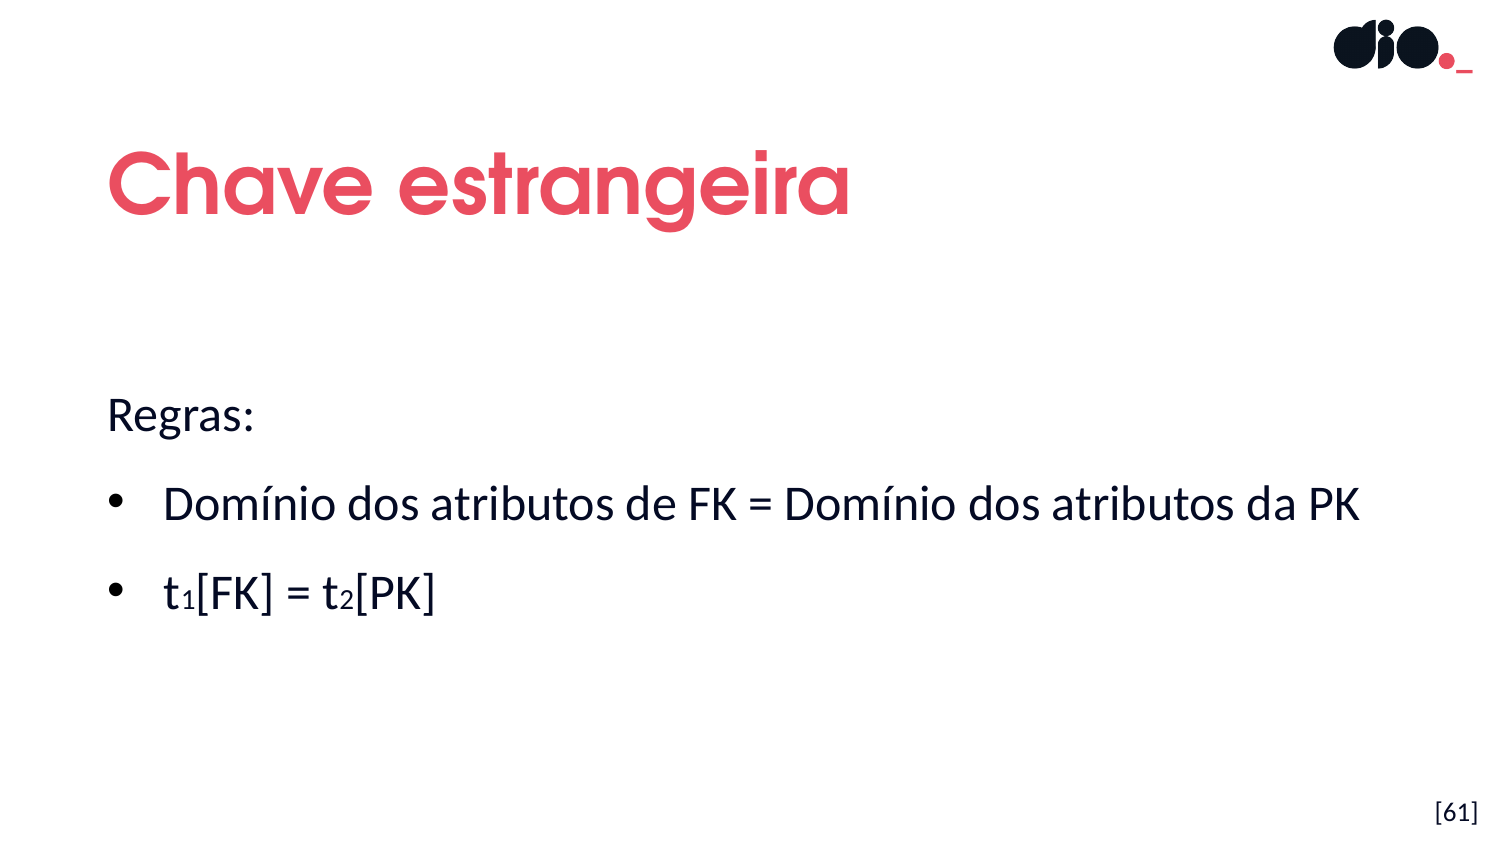

Chave estrangeira
Regras:
Domínio dos atributos de FK = Domínio dos atributos da PK
t1[FK] = t2[PK]
[61]